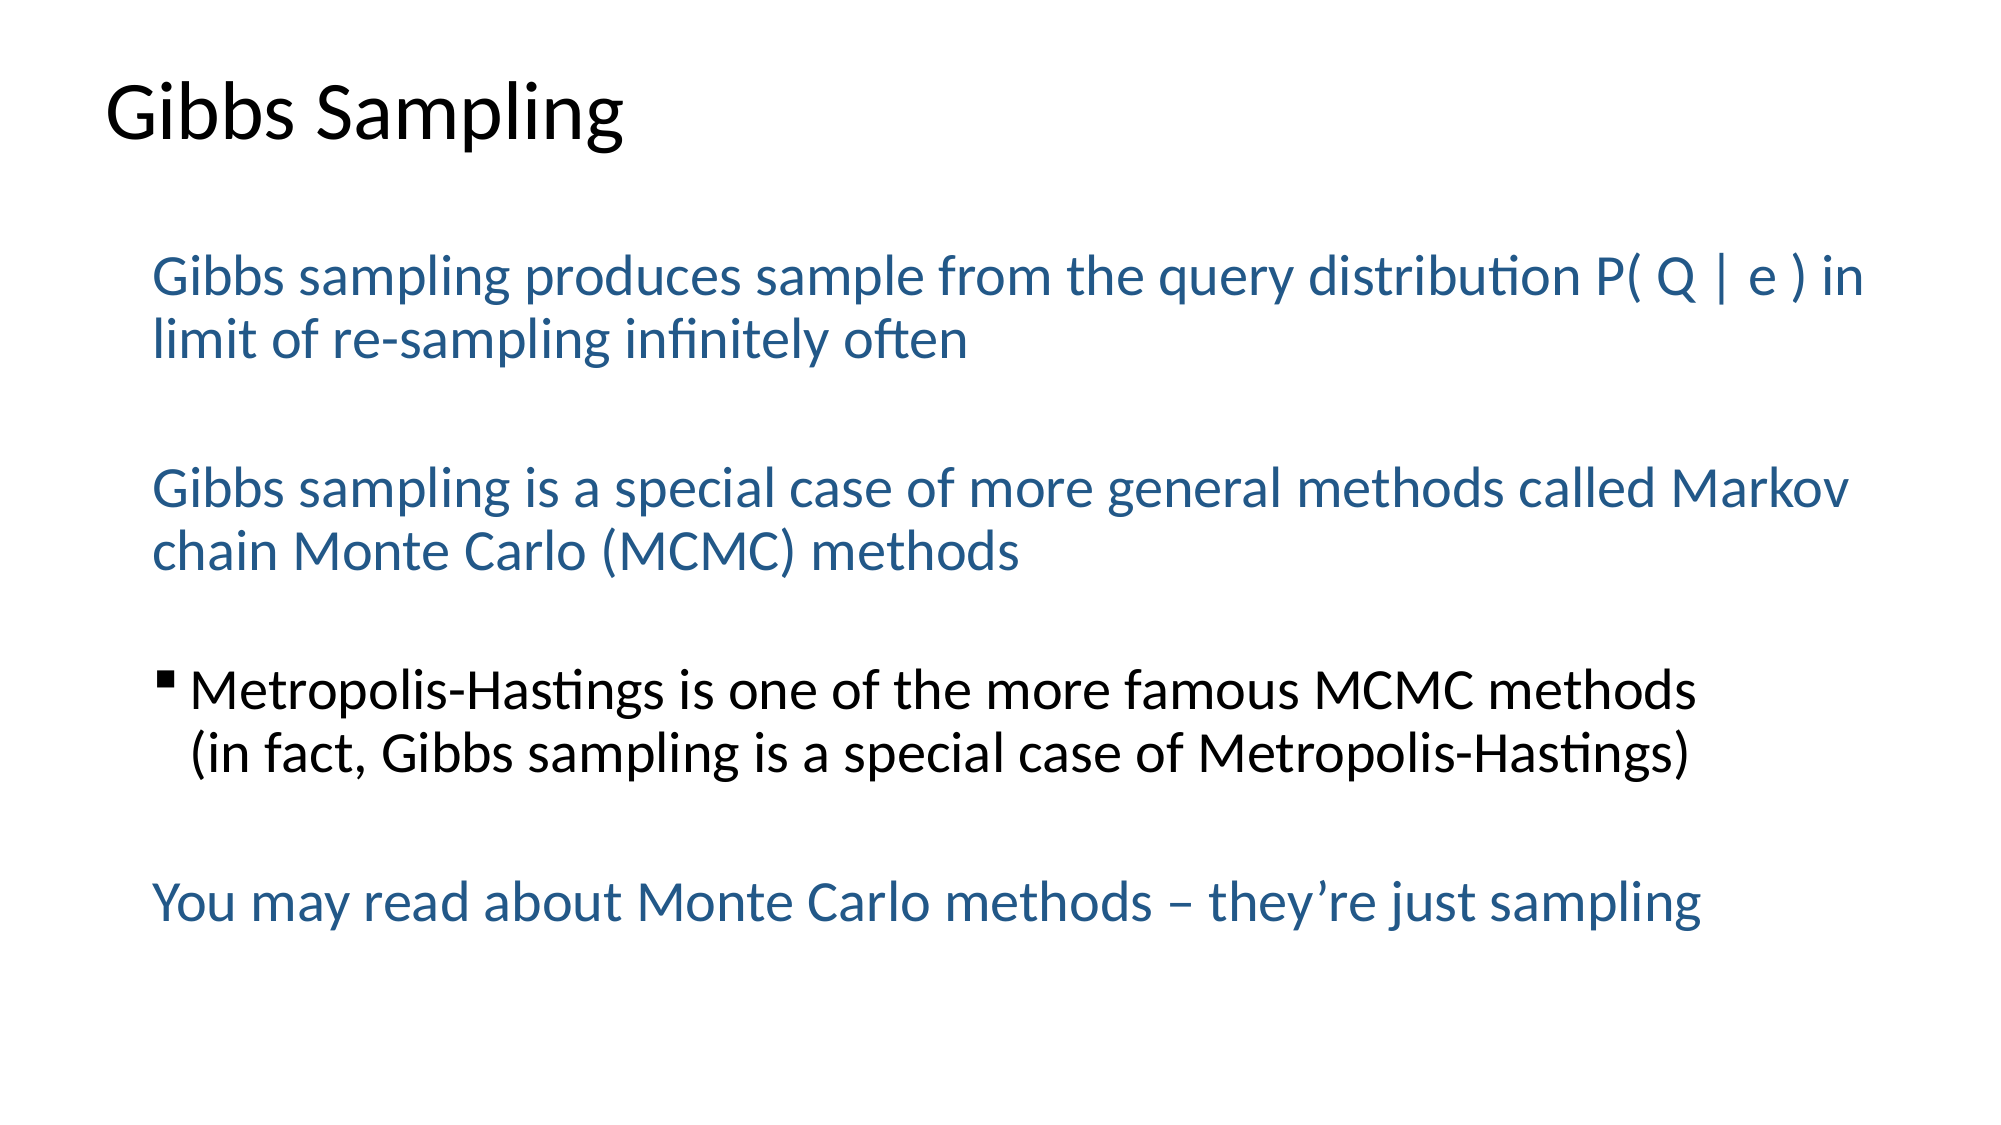

# Gibbs Sampling
Gibbs sampling produces sample from the query distribution P( Q | e ) in limit of re-sampling infinitely often

Gibbs sampling is a special case of more general methods called Markov chain Monte Carlo (MCMC) methods

Metropolis-Hastings is one of the more famous MCMC methods          (in fact, Gibbs sampling is a special case of Metropolis-Hastings)

You may read about Monte Carlo methods – they’re just sampling